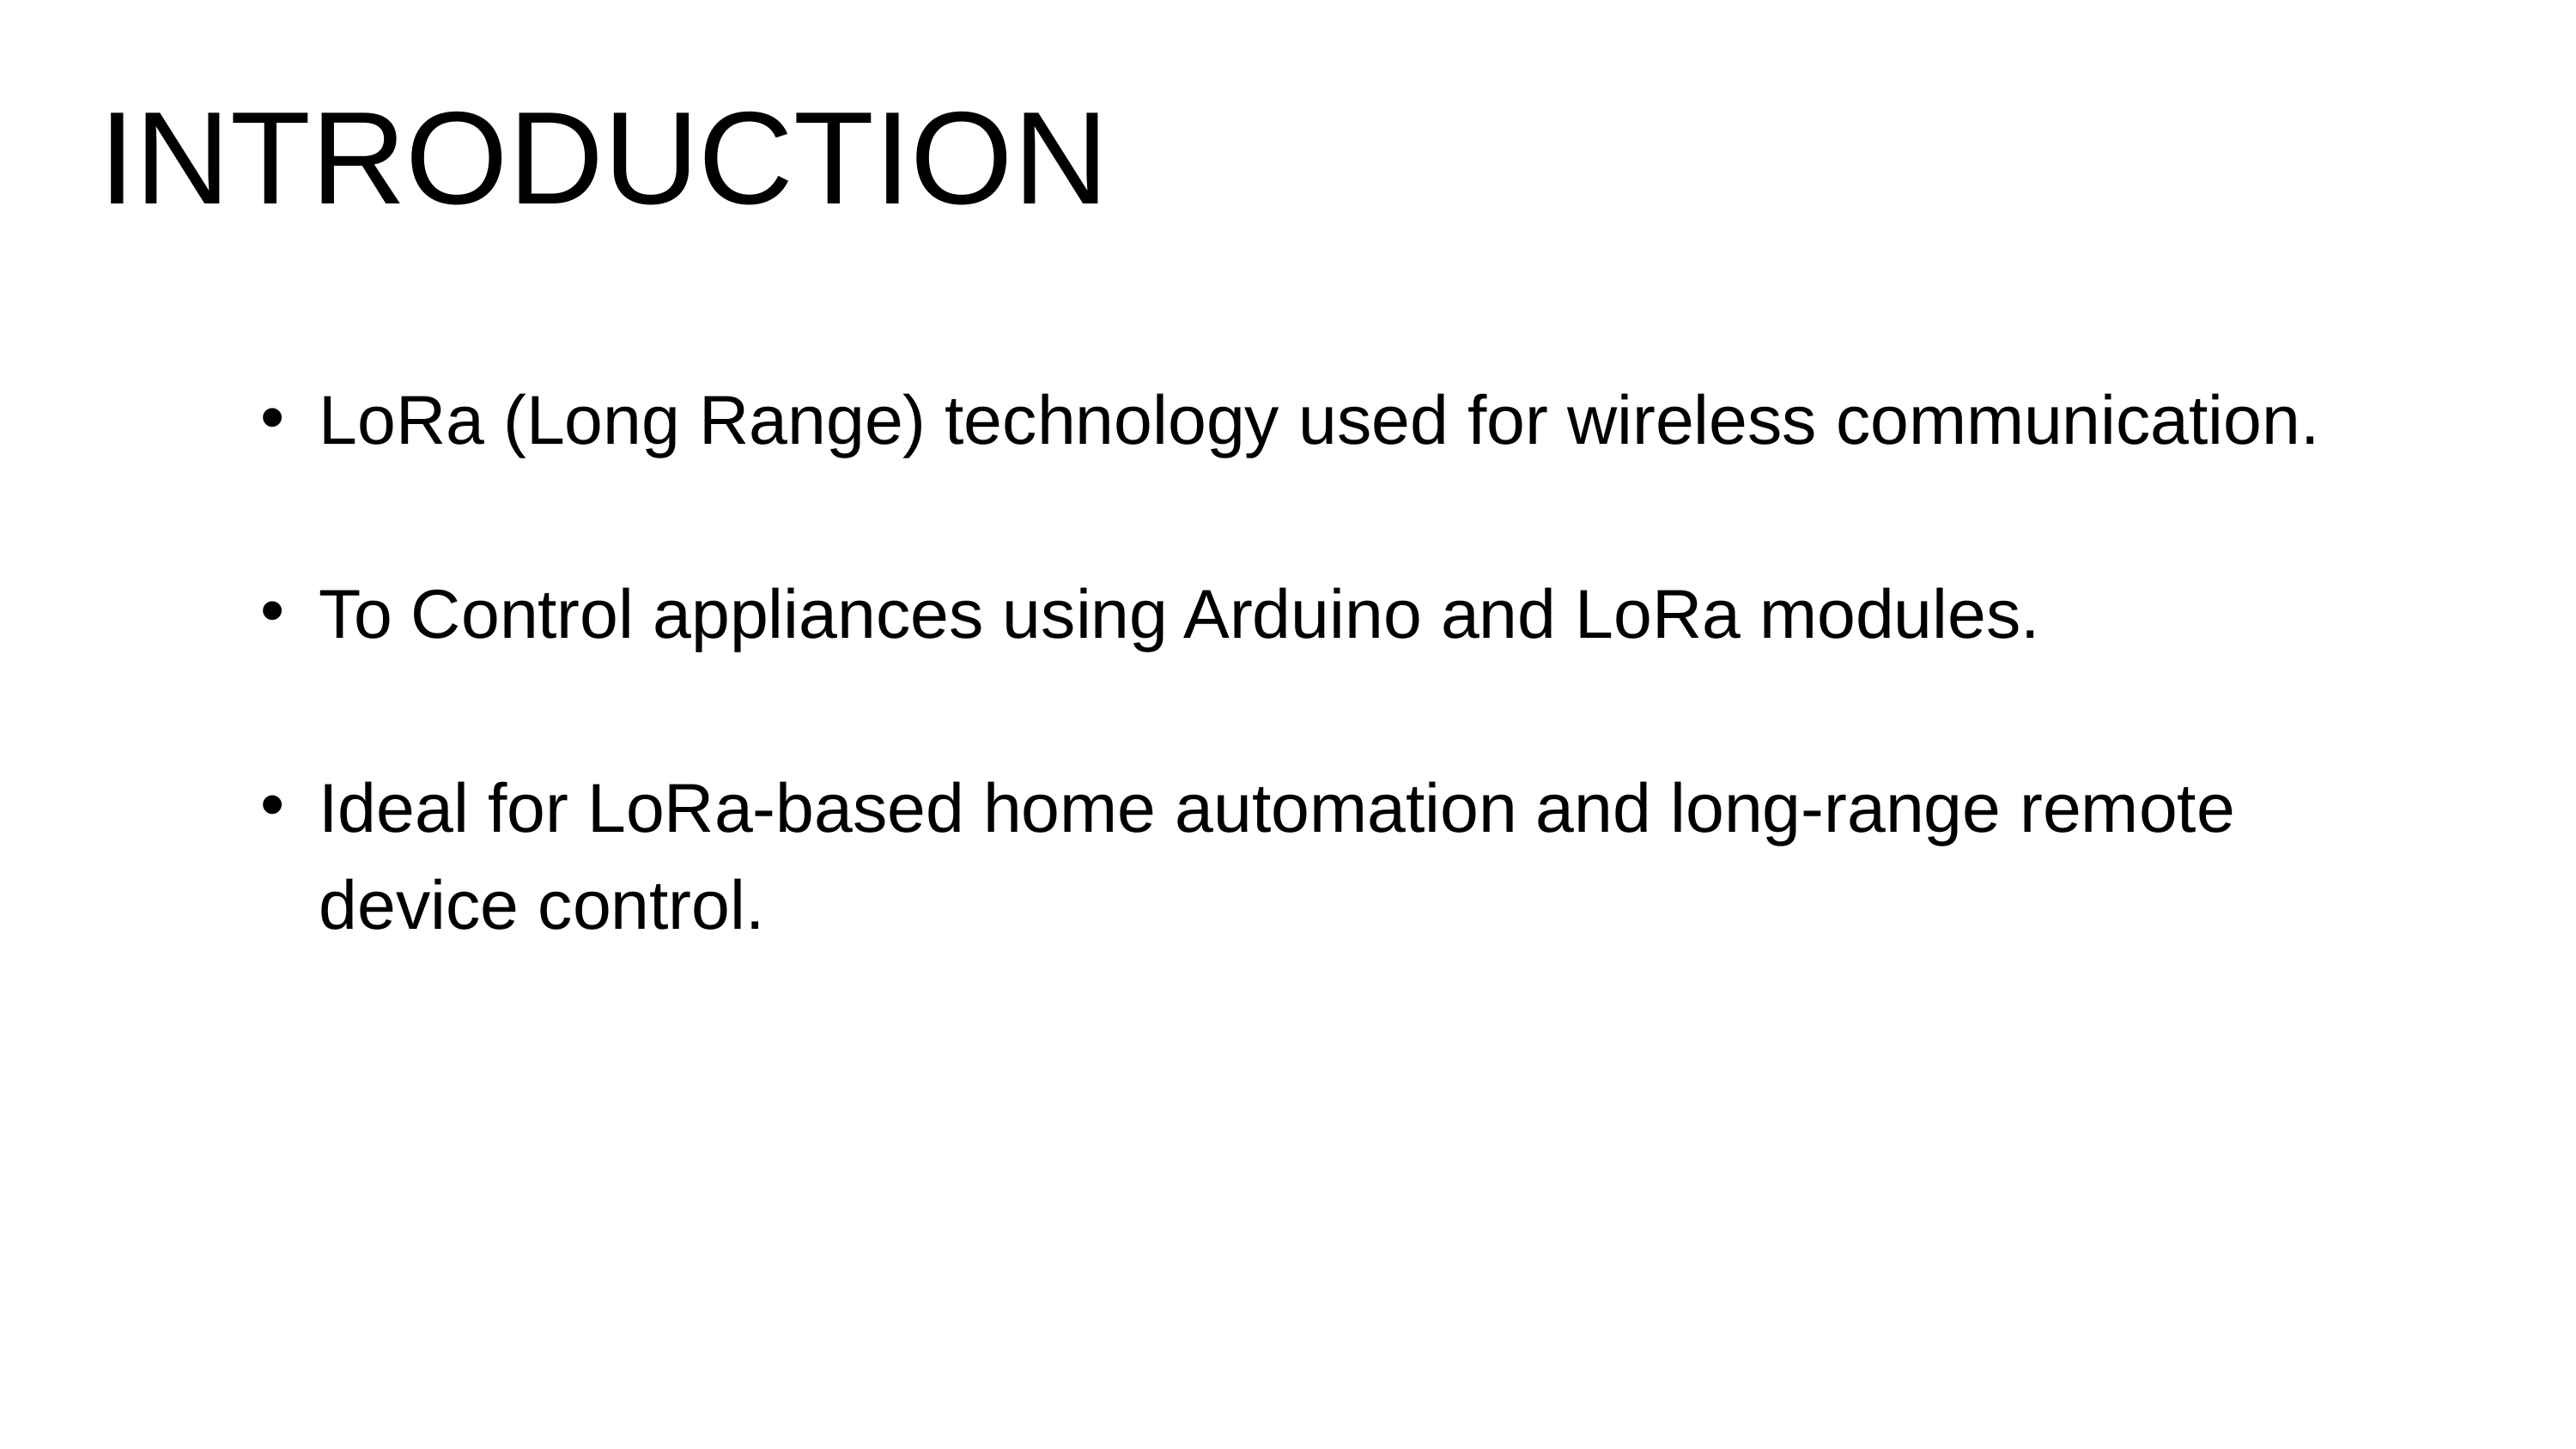

INTRODUCTION
LoRa (Long Range) technology used for wireless communication.

To Control appliances using Arduino and LoRa modules.

Ideal for LoRa-based home automation and long-range remote device control.